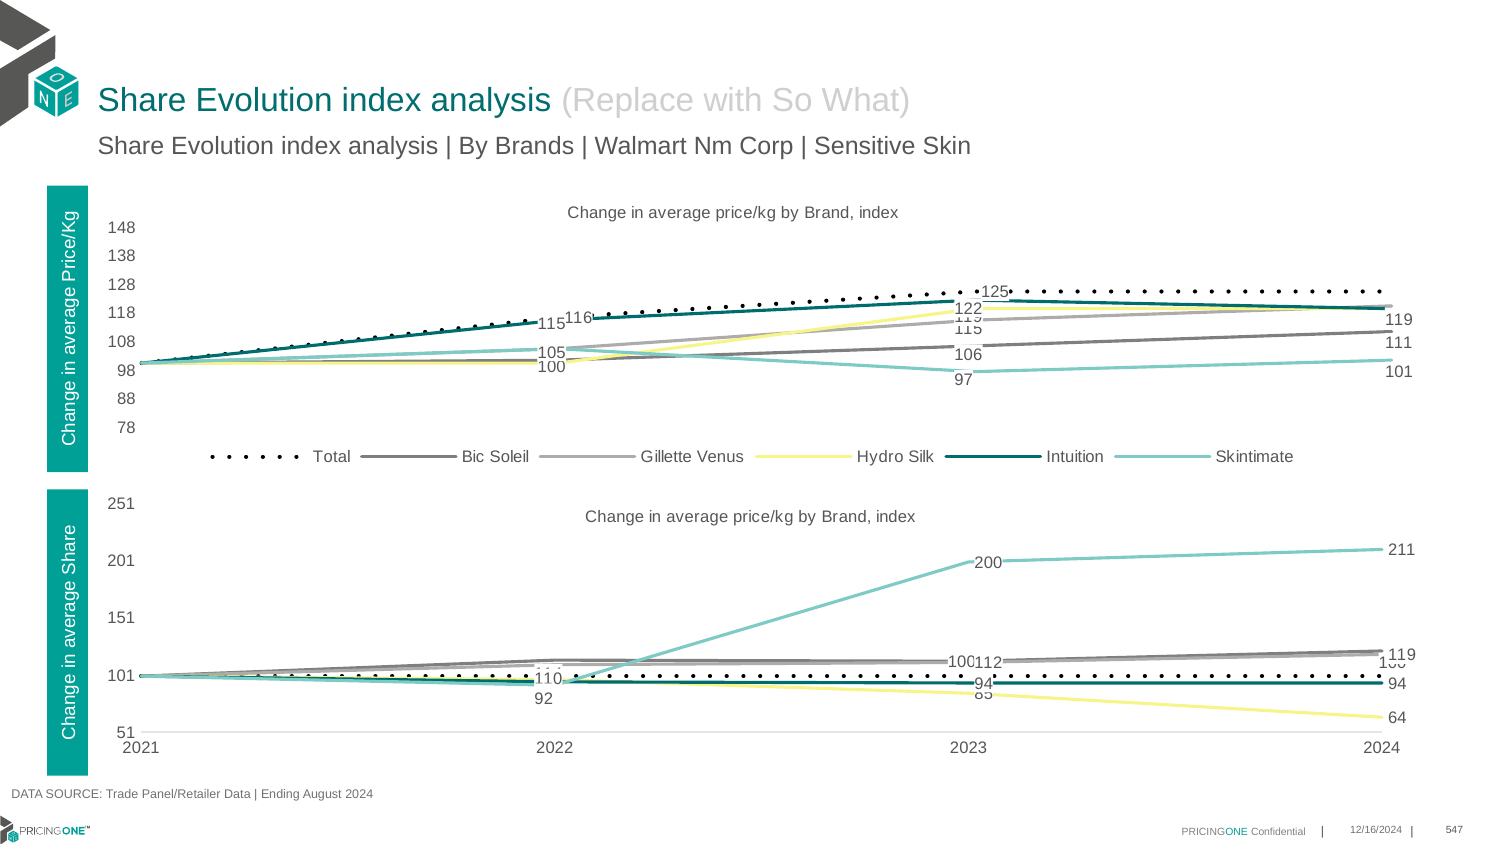

# Share Evolution index analysis (Replace with So What)
Share Evolution index analysis | By Brands | Walmart Nm Corp | Sensitive Skin

### Chart: Change in average price/kg by Brand, index

| Category | Total | Bic Soleil | Gillette Venus | Hydro Silk | Intuition | Skintimate |
|---|---|---|---|---|---|---|
| 2021 | 100.0 | 100.0 | 100.0 | 100.0 | 100.0 | 100.0 |
| 2022 | 116.0 | 101.0 | 105.0 | 100.0 | 115.0 | 105.0 |
| 2023 | 125.0 | 106.0 | 115.0 | 119.0 | 122.0 | 97.0 |
| 2024 | 125.0 | 111.0 | 120.0 | 119.0 | 119.0 | 101.0 |
Change in average Price/Kg

### Chart: Change in average price/kg by Brand, index

| Category | Total | Bic Soleil | Gillette Venus | Hydro Silk | Intuition | Skintimate |
|---|---|---|---|---|---|---|
| 2021 | 100.0 | 100.0 | 100.0 | 100.0 | 100.0 | 100.0 |
| 2022 | 100.0 | 114.0 | 110.0 | 97.0 | 95.0 | 92.0 |
| 2023 | 100.0 | 113.0 | 112.0 | 85.0 | 94.0 | 200.0 |
| 2024 | 100.0 | 122.0 | 119.0 | 64.0 | 94.0 | 211.0 |
Change in average Share
DATA SOURCE: Trade Panel/Retailer Data | Ending August 2024

12/16/2024
547